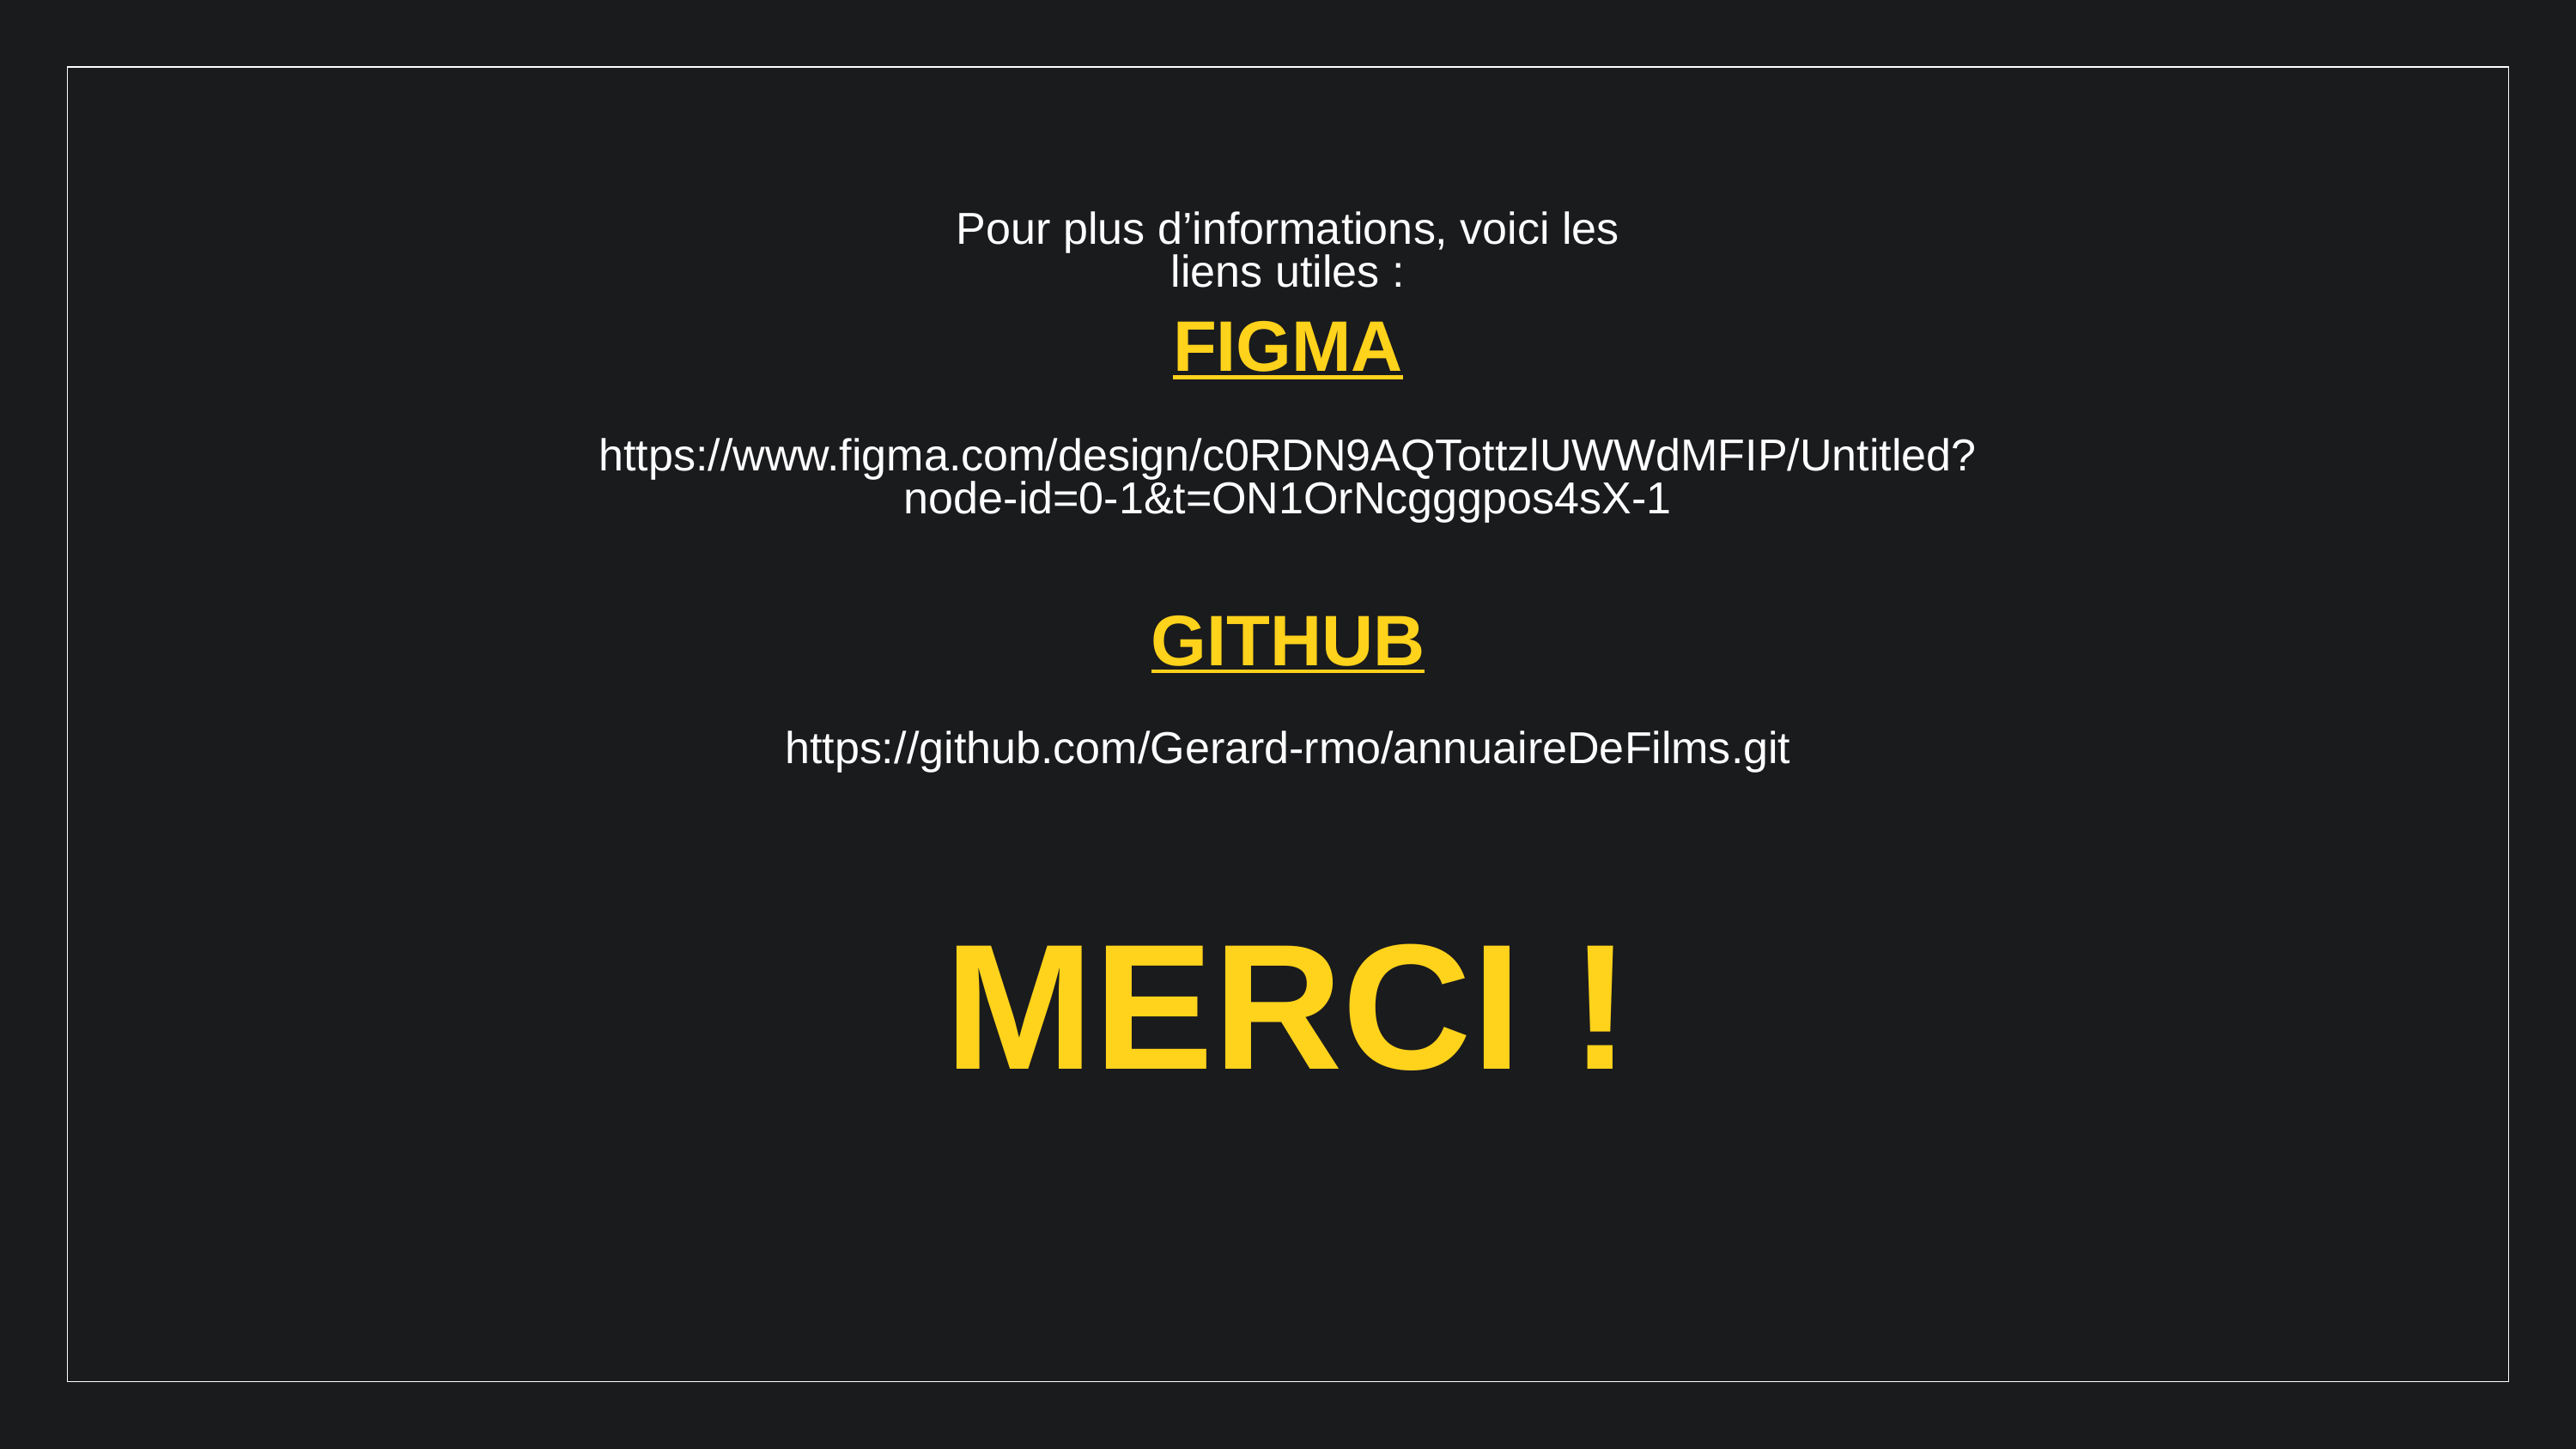

Pour plus d’informations, voici les liens utiles :

FIGMA
https://www.figma.com/design/c0RDN9AQTottzlUWWdMFIP/Untitled?node-id=0-1&t=ON1OrNcgggpos4sX-1

GITHUB
https://github.com/Gerard-rmo/annuaireDeFilms.git

MERCI !